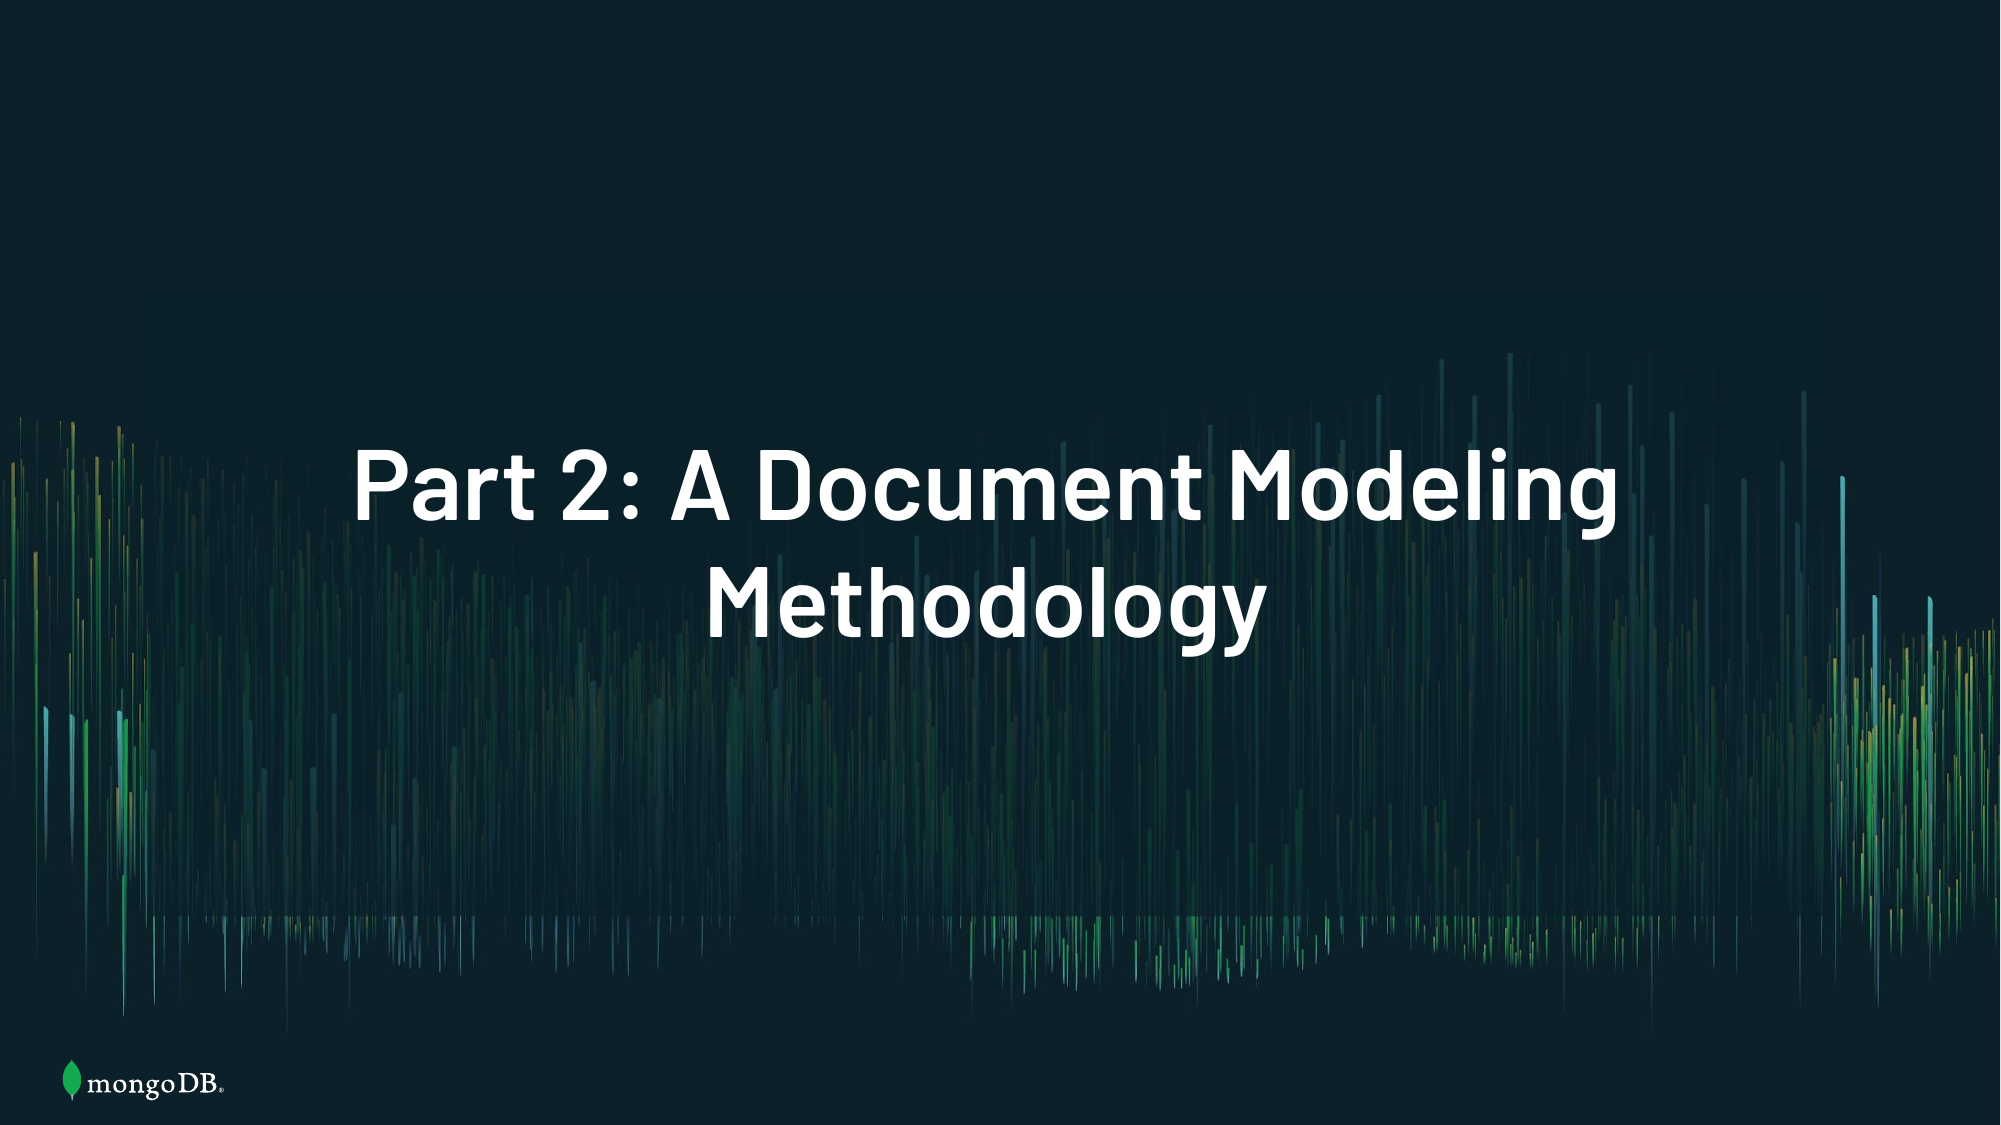

# Part 2: A Document Modeling Methodology